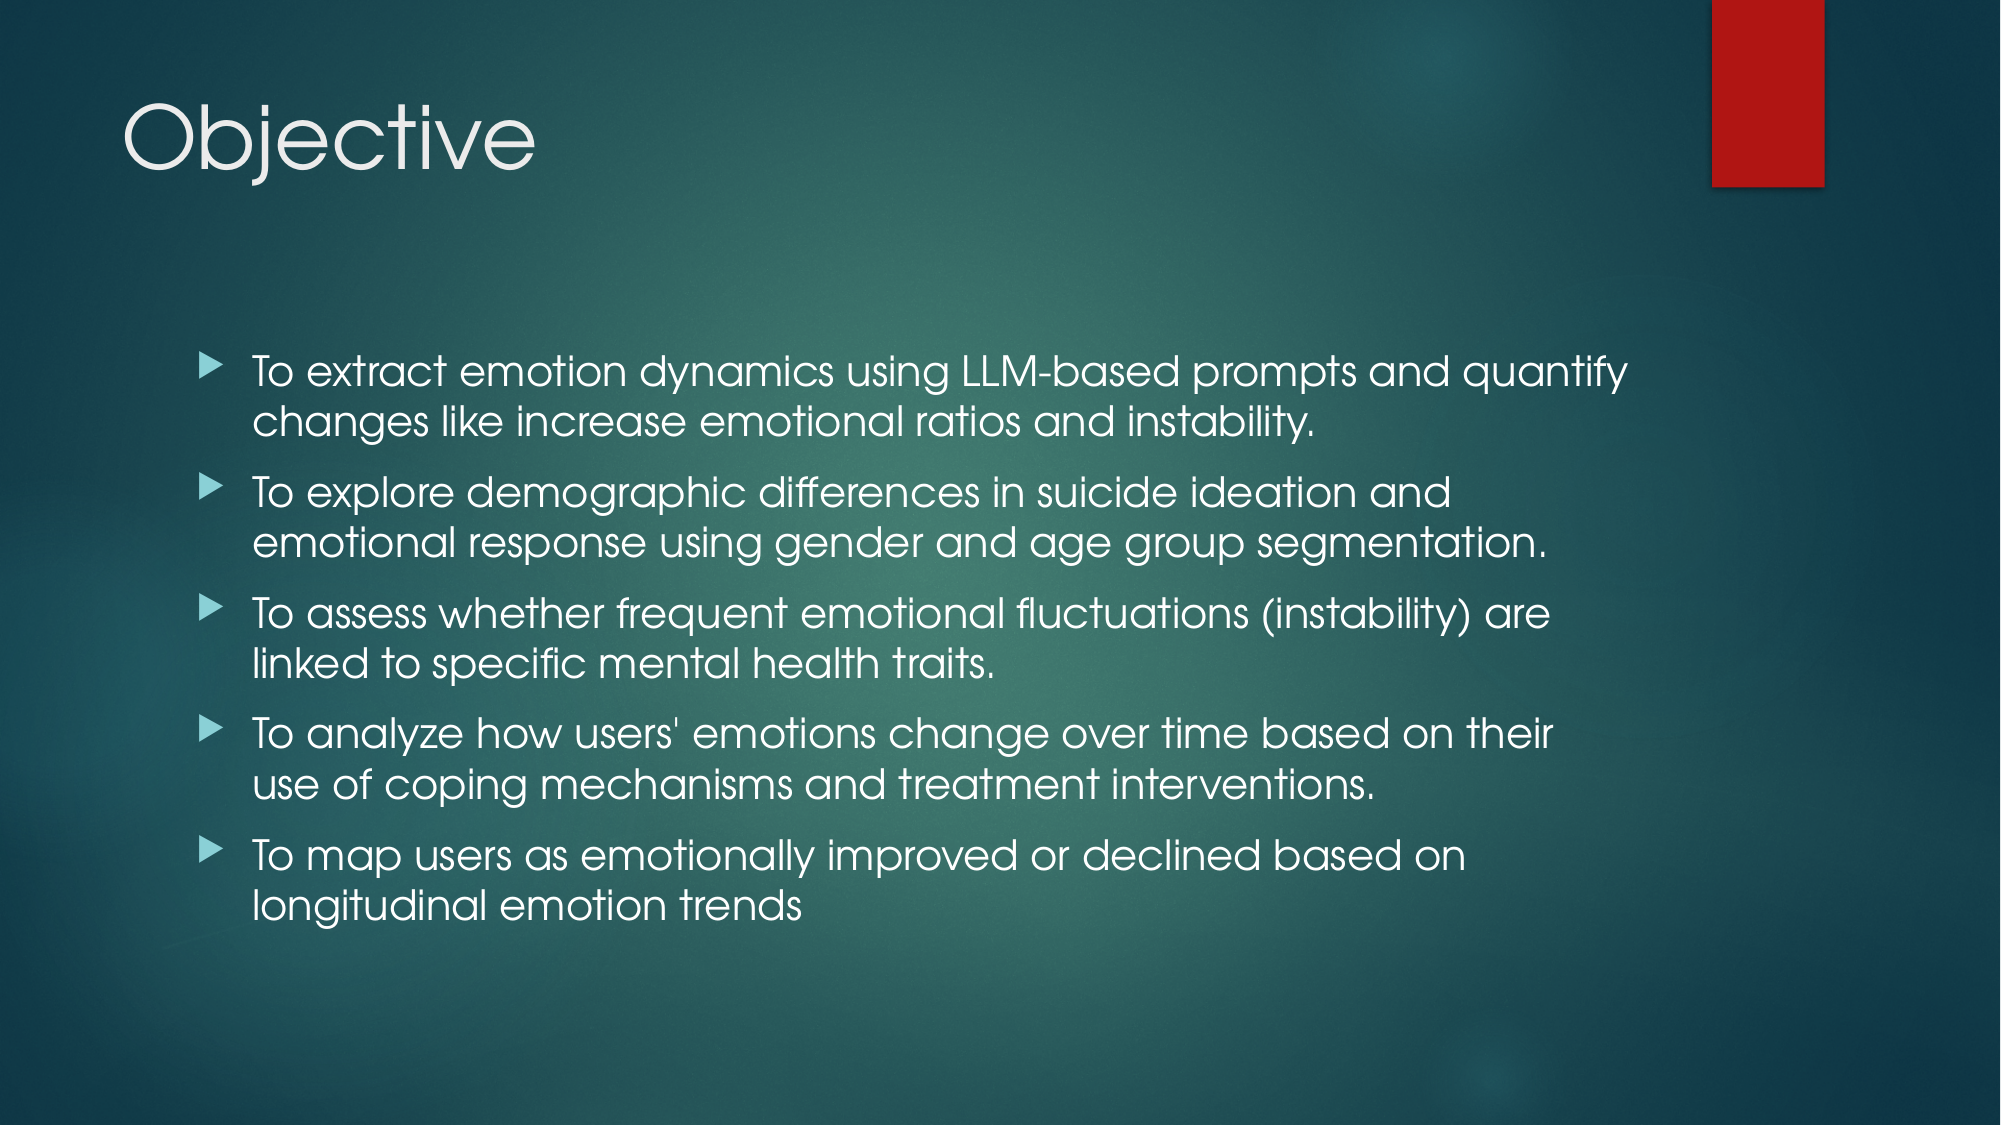

# Objective
To extract emotion dynamics using LLM-based prompts and quantify changes like increase emotional ratios and instability.
To explore demographic differences in suicide ideation and emotional response using gender and age group segmentation.
To assess whether frequent emotional fluctuations (instability) are linked to specific mental health traits.
To analyze how users' emotions change over time based on their use of coping mechanisms and treatment interventions.
To map users as emotionally improved or declined based on longitudinal emotion trends